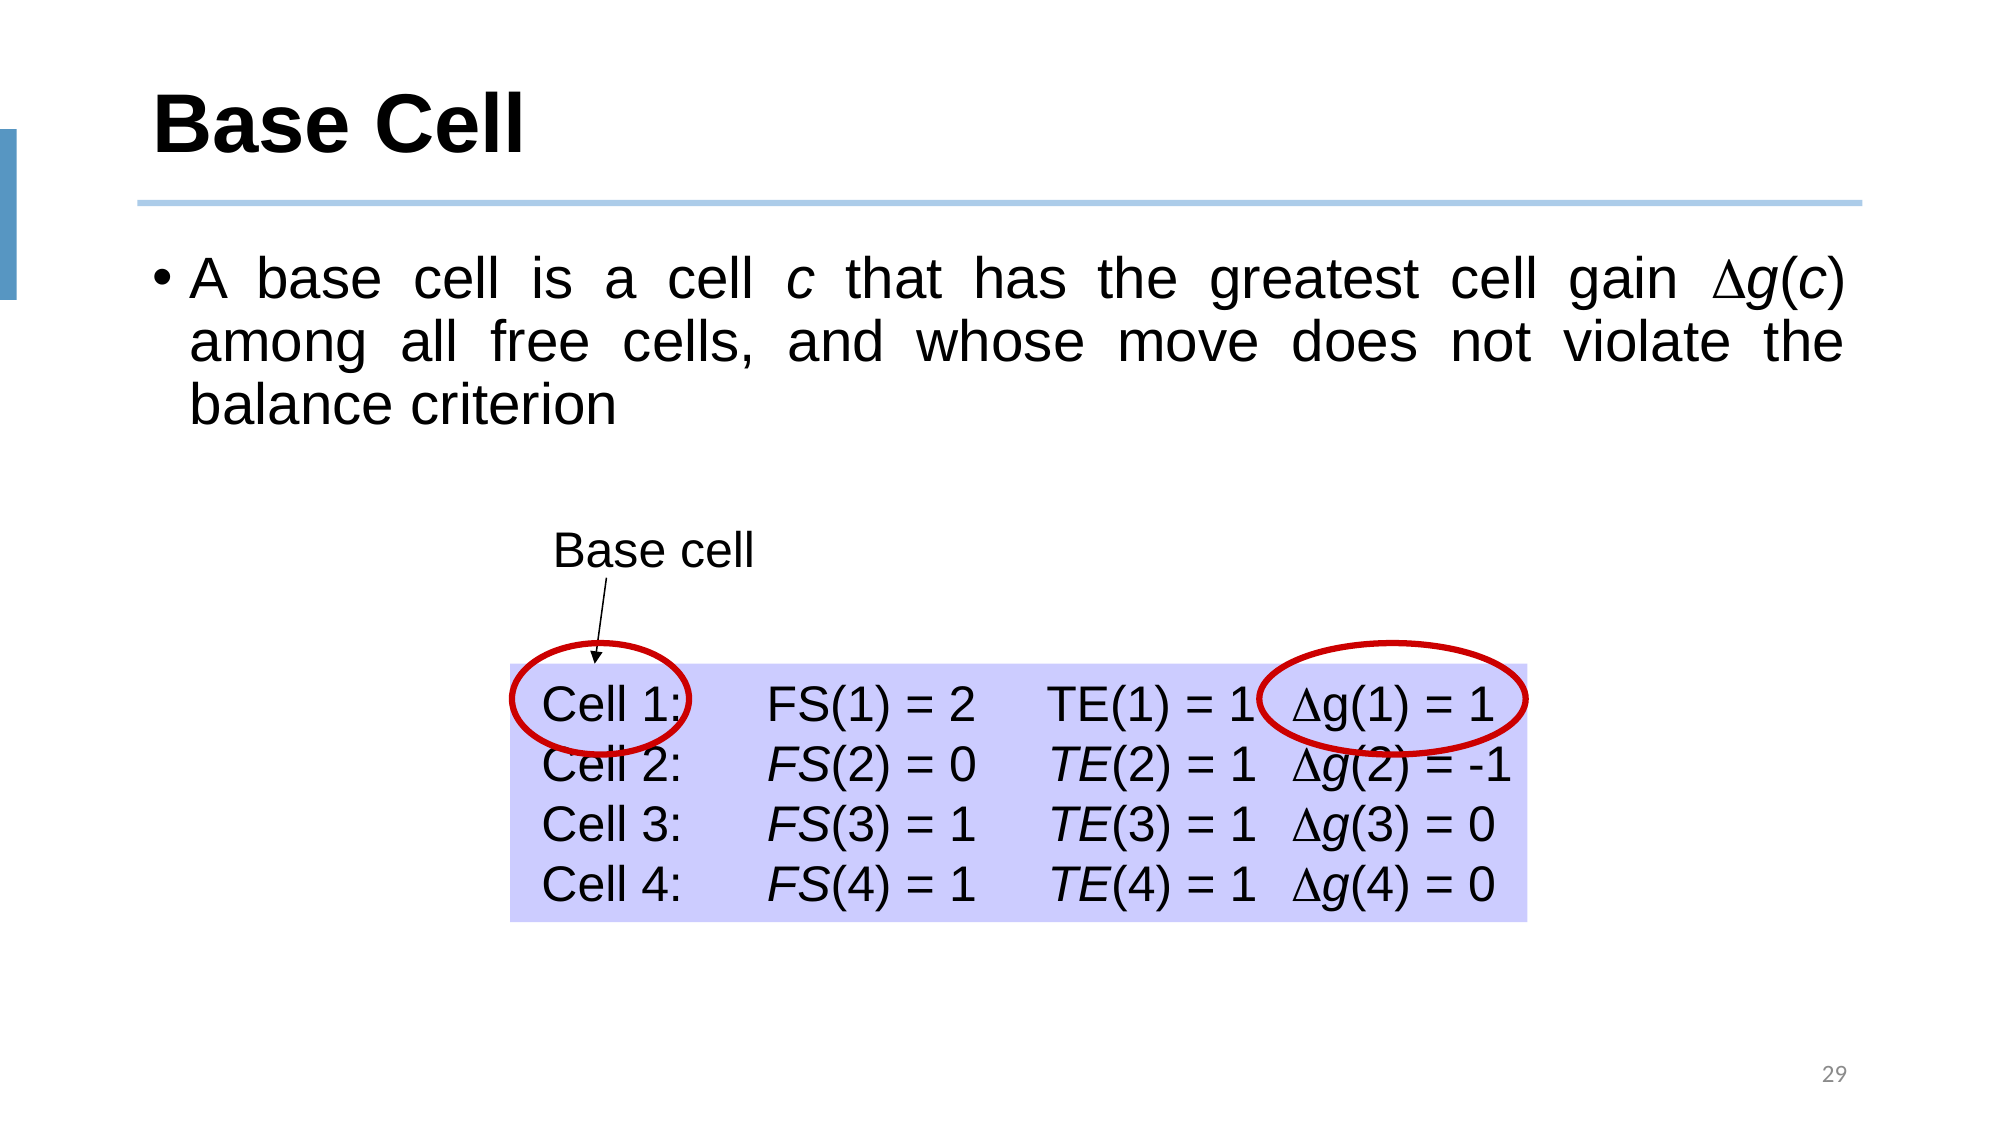

# Base Cell
A base cell is a cell c that has the greatest cell gain Δg(c) among all free cells, and whose move does not violate the balance criterion

Base cell

Cell 1:      FS(1) = 2	    TE(1) = 1	Δg(1) = 1
Cell 2:      FS(2) = 0	    TE(2) = 1	Δg(2) = -1
Cell 3:      FS(3) = 1	    TE(3) = 1	Δg(3) = 0
Cell 4:      FS(4) = 1	    TE(4) = 1	Δg(4) = 0
29